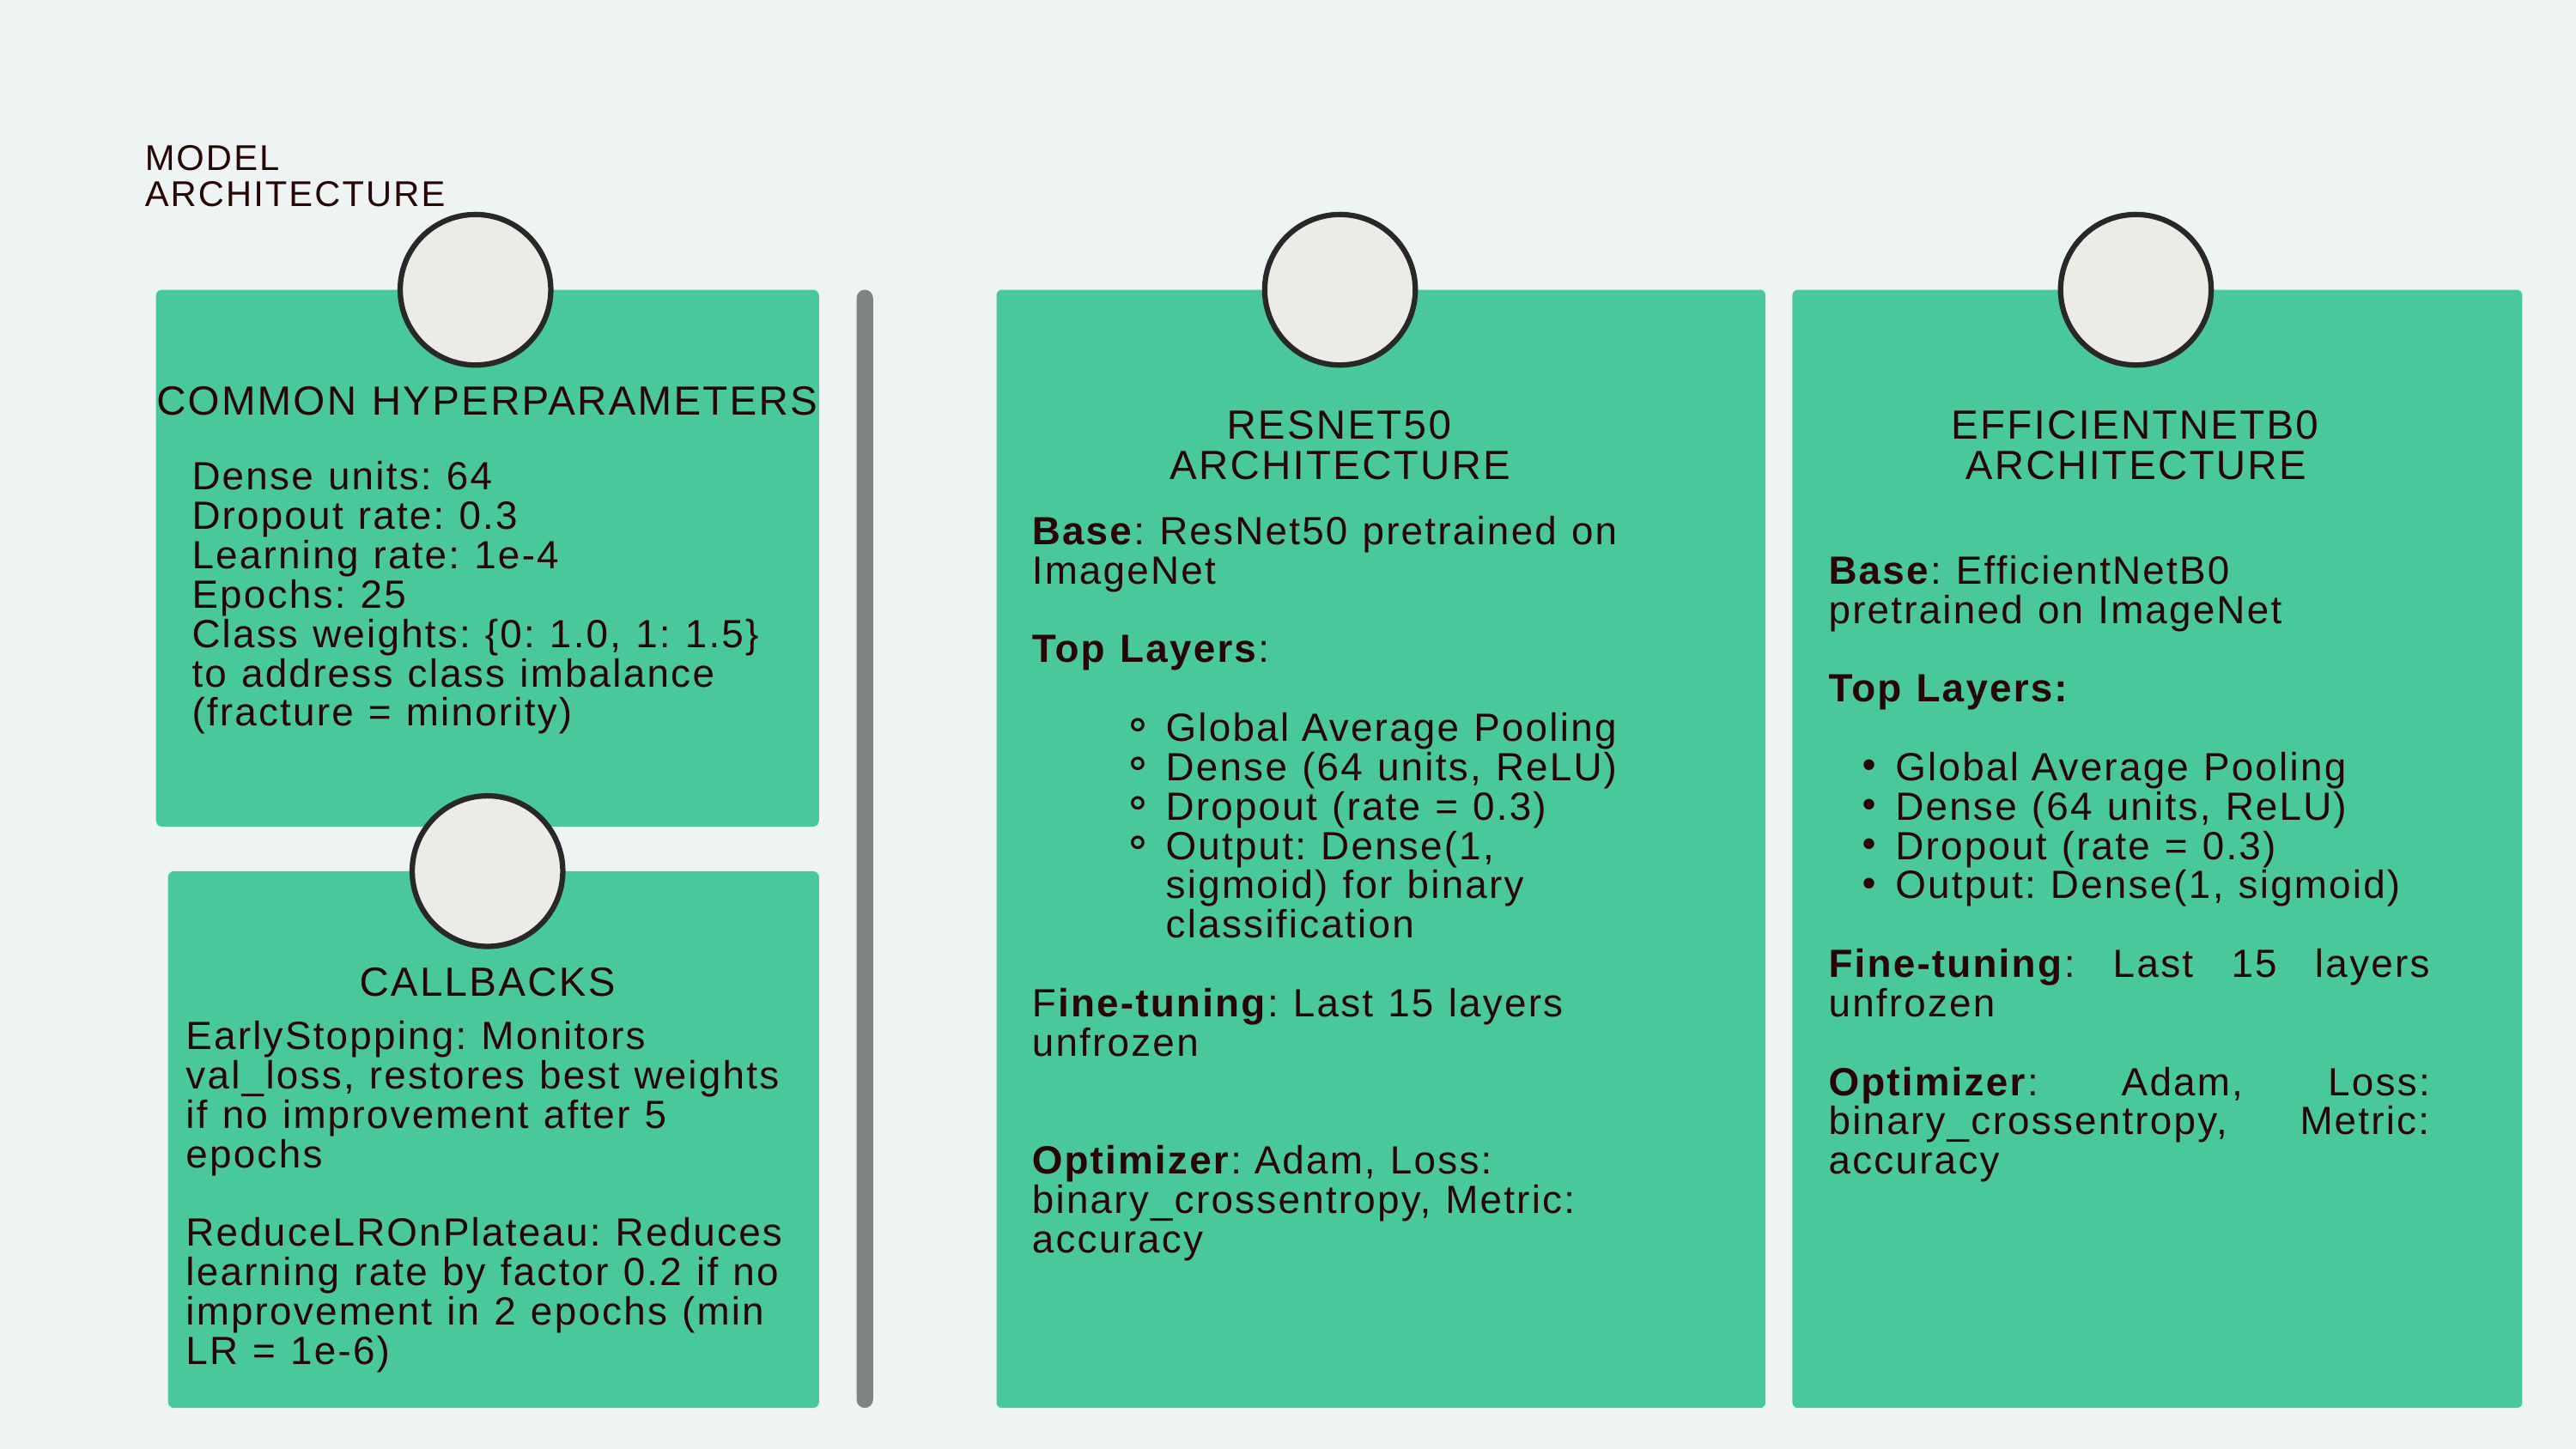

MODEL ARCHITECTURE

COMMON HYPERPARAMETERS
RESNET50 ARCHITECTURE
EFFICIENTNETB0 ARCHITECTURE
Dense units: 64
Dropout rate: 0.3
Learning rate: 1e-4
Epochs: 25
Class weights: {0: 1.0, 1: 1.5}
to address class imbalance (fracture = minority)

Base: ResNet50 pretrained on ImageNet

Top Layers:

Global Average Pooling
Dense (64 units, ReLU)
Dropout (rate = 0.3)
Output: Dense(1, sigmoid) for binary classification

Fine-tuning: Last 15 layers unfrozen

Optimizer: Adam, Loss: binary_crossentropy, Metric: accuracy

Base: EfficientNetB0 pretrained on ImageNet

Top Layers:

Global Average Pooling
Dense (64 units, ReLU)
Dropout (rate = 0.3)
Output: Dense(1, sigmoid)

Fine-tuning: Last 15 layers unfrozen

Optimizer: Adam, Loss: binary_crossentropy, Metric: accuracy

CALLBACKS
EarlyStopping: Monitors val_loss, restores best weights if no improvement after 5 epochs

ReduceLROnPlateau: Reduces learning rate by factor 0.2 if no improvement in 2 epochs (min LR = 1e-6)